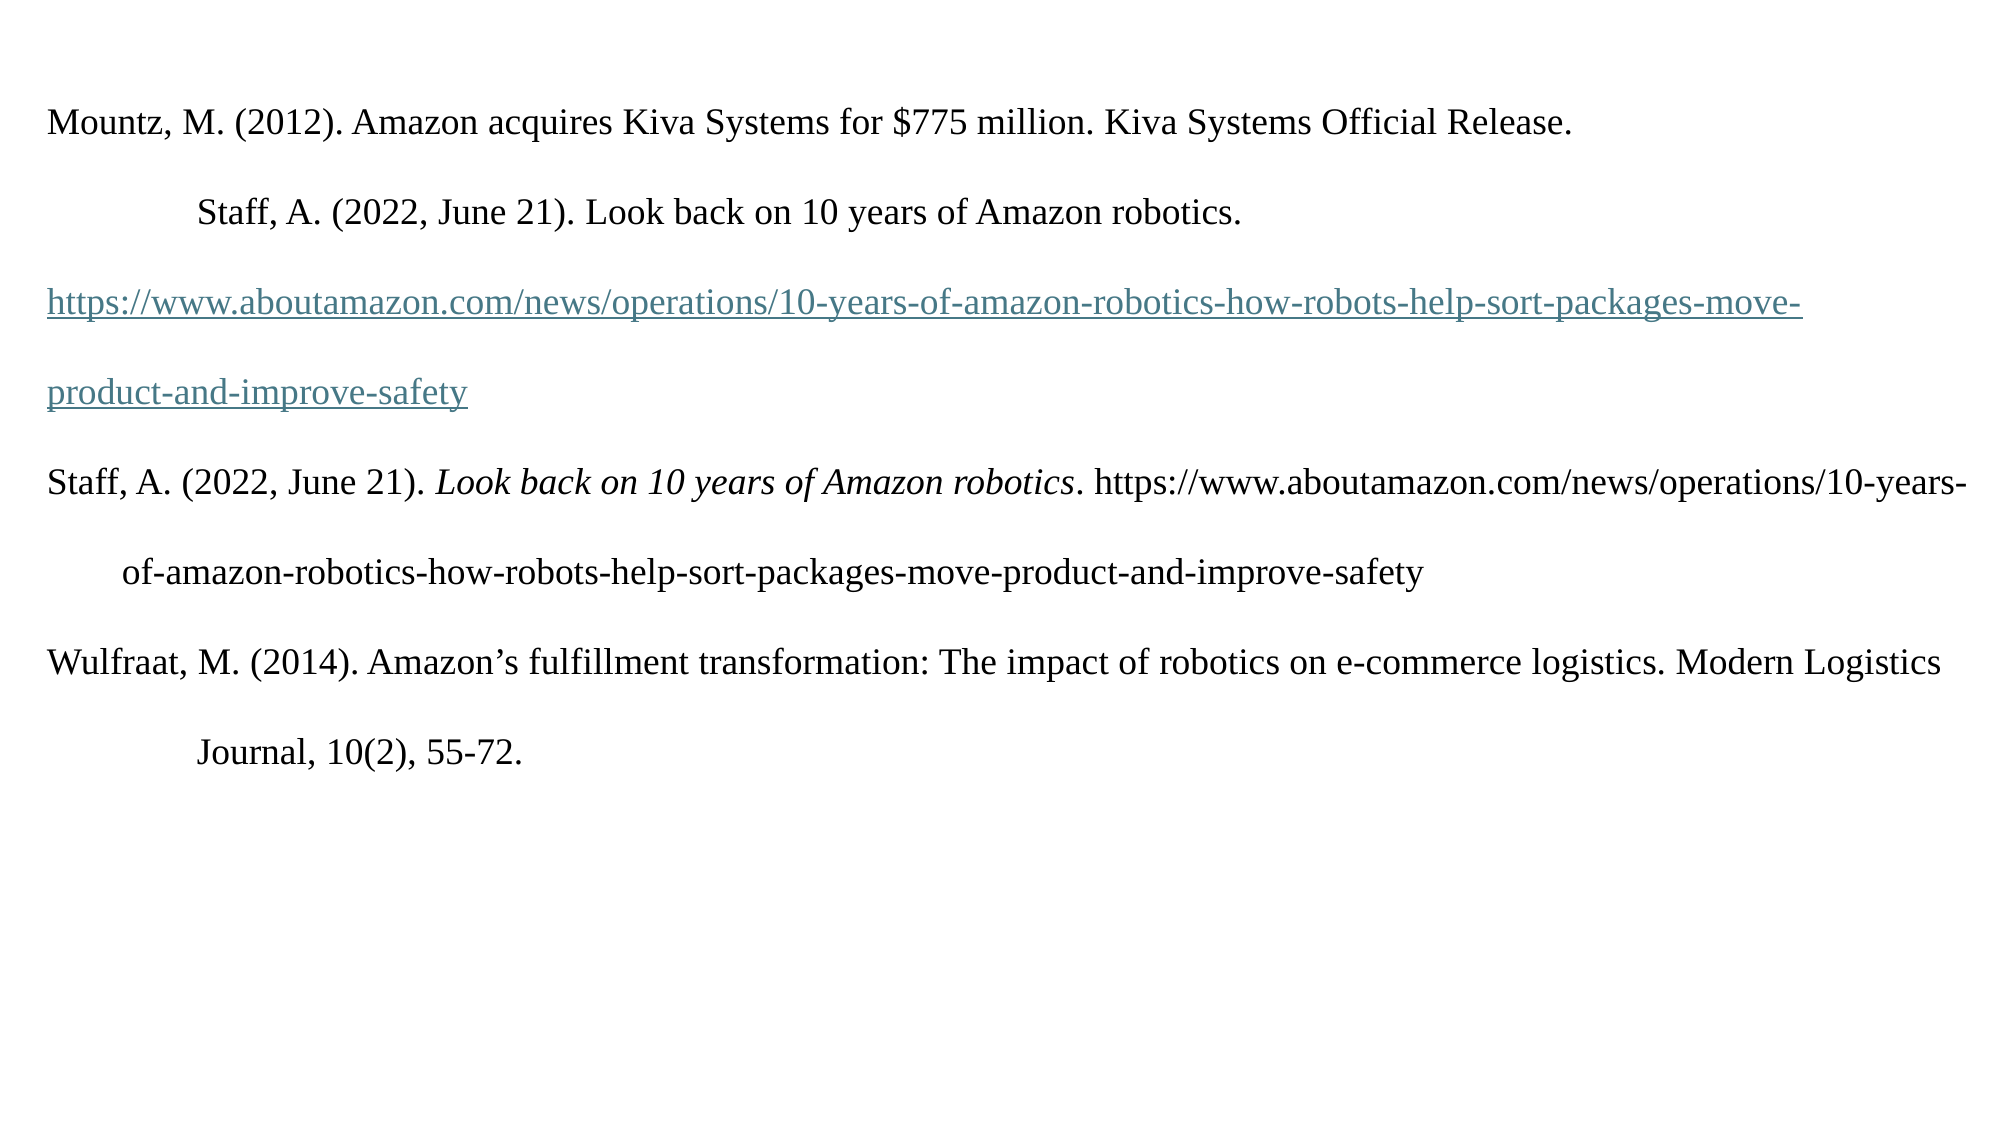

Mountz, M. (2012). Amazon acquires Kiva Systems for $775 million. Kiva Systems Official Release.
	Staff, A. (2022, June 21). Look back on 10 years of Amazon robotics. 	https://www.aboutamazon.com/news/operations/10-years-of-amazon-robotics-how-robots-help-sort-packages-move-	product-and-improve-safety
Staff, A. (2022, June 21). Look back on 10 years of Amazon robotics. https://www.aboutamazon.com/news/operations/10-years-of-amazon-robotics-how-robots-help-sort-packages-move-product-and-improve-safety
Wulfraat, M. (2014). Amazon’s fulfillment transformation: The impact of robotics on e-commerce logistics. Modern Logistics 	Journal, 10(2), 55-72.